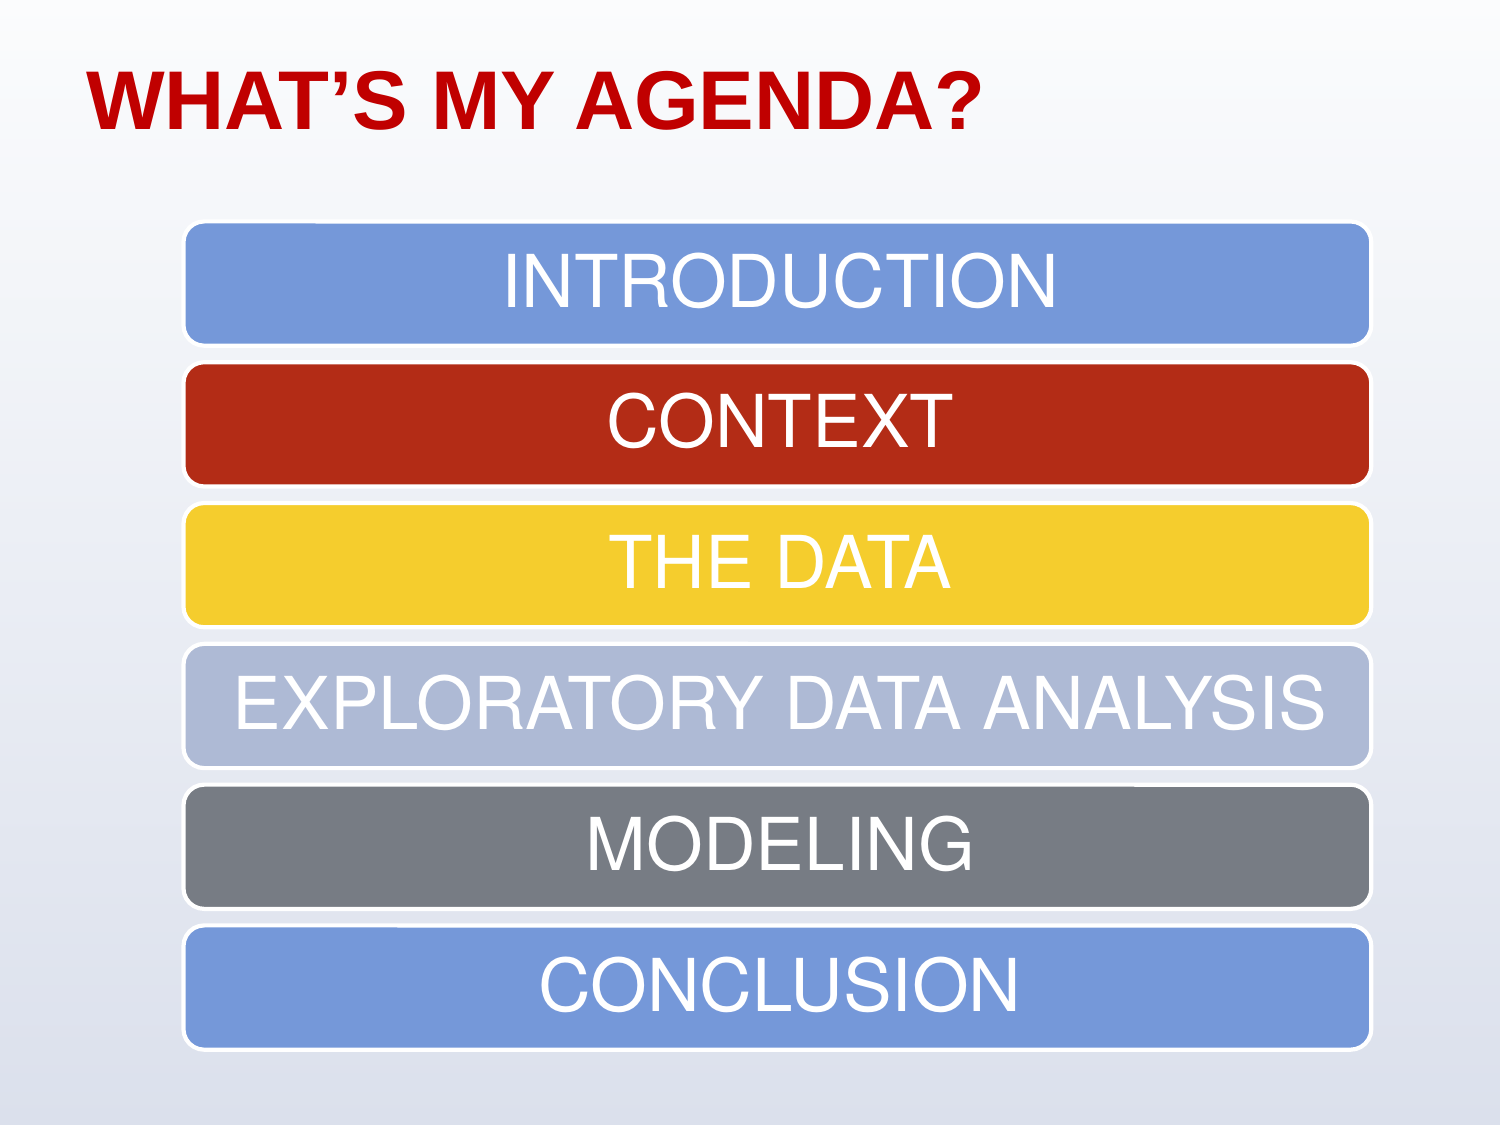

# WHAT’S MY AGENDA?
INTRODUCTION
CONTEXT
THE DATA
EXPLORATORY DATA ANALYSIS
MODELING
CONCLUSION